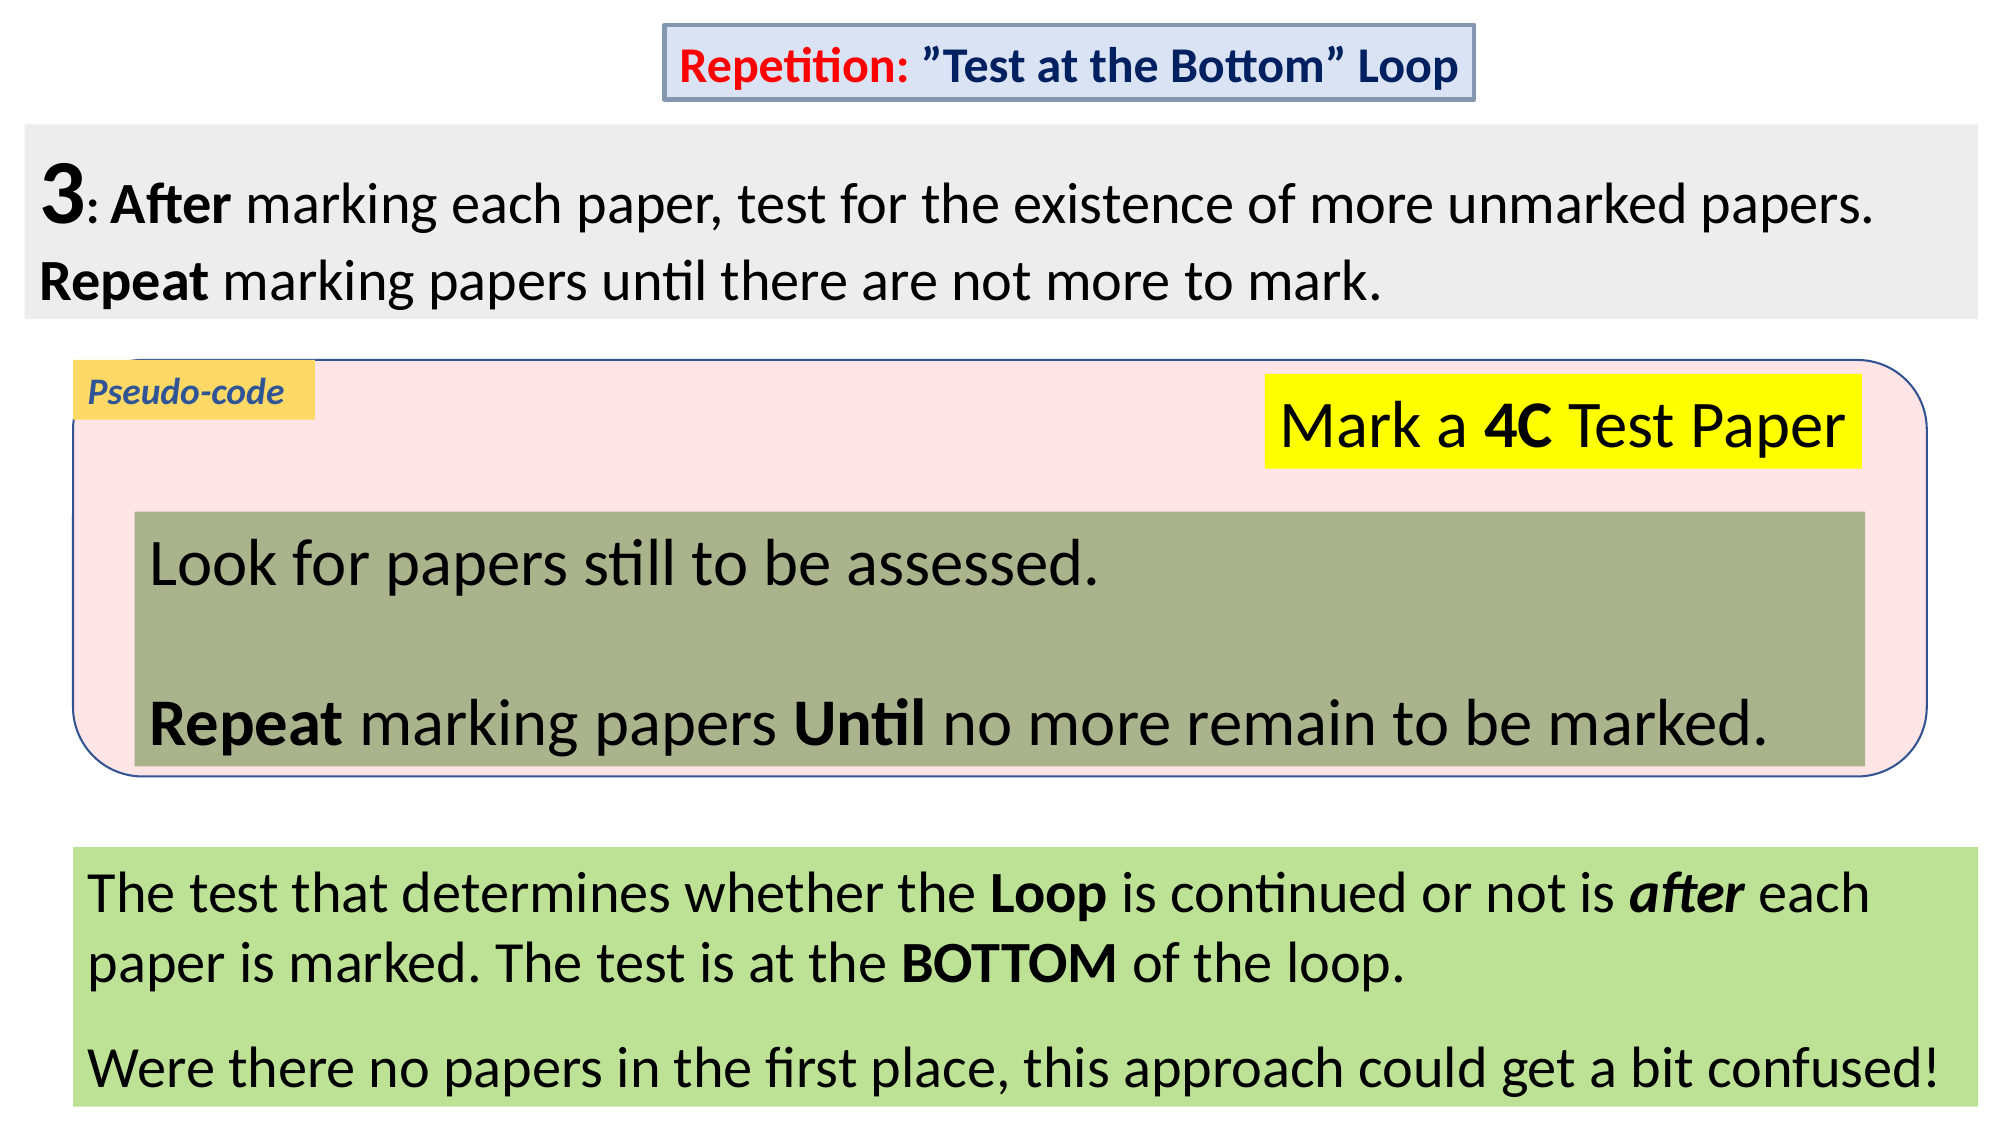

Repetition: ”Test at the Bottom” Loop
3: After marking each paper, test for the existence of more unmarked papers. Repeat marking papers until there are not more to mark.

Pseudo-code
Mark a 4C Test Paper
Look for papers still to be assessed.

Repeat marking papers Until no more remain to be marked.
The test that determines whether the Loop is continued or not is after each paper is marked. The test is at the BOTTOM of the loop.

Were there no papers in the first place, this approach could get a bit confused!